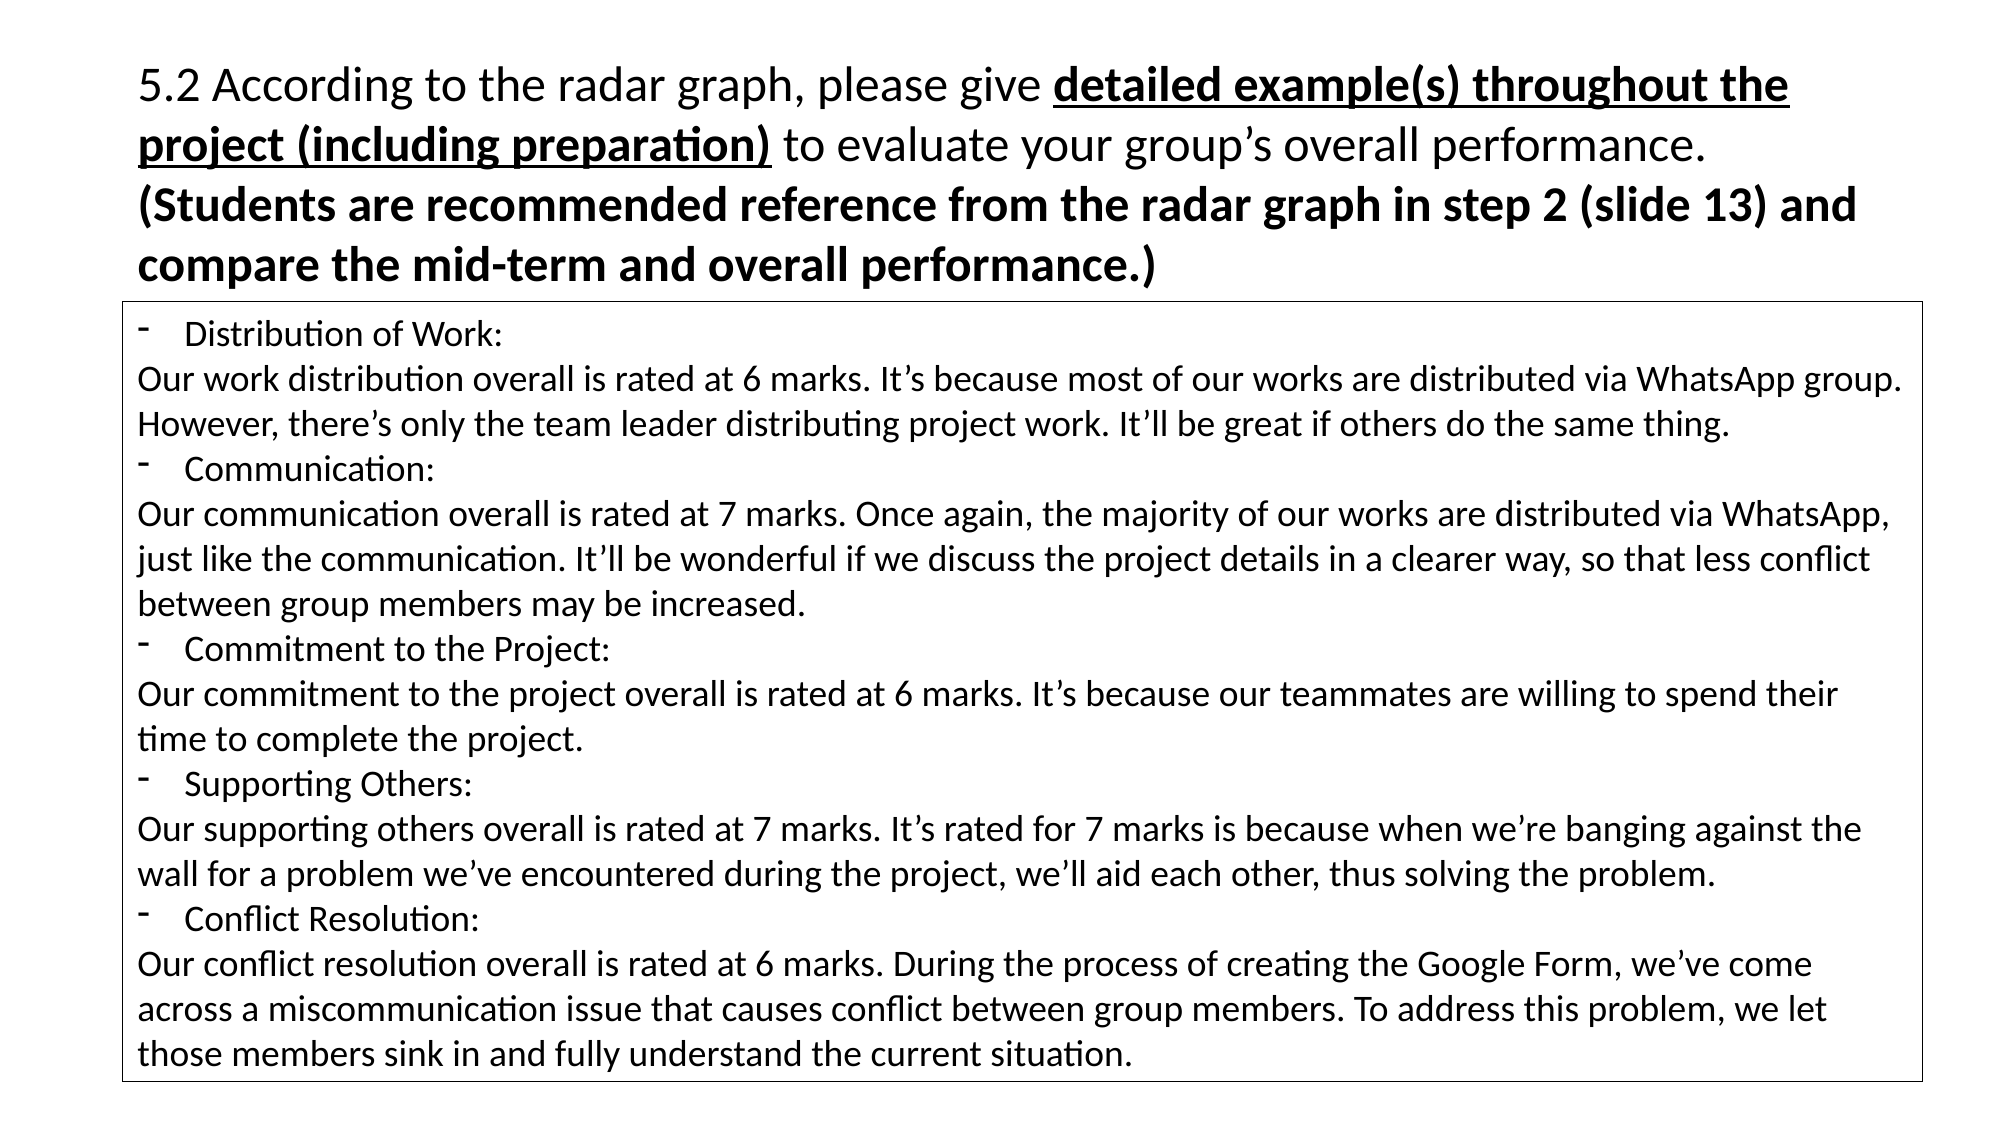

5.2 According to the radar graph, please give detailed example(s) throughout the project (including preparation) to evaluate your group’s overall performance.
(Students are recommended reference from the radar graph in step 2 (slide 13) and compare the mid-term and overall performance.)
Distribution of Work:
Our work distribution overall is rated at 6 marks. It’s because most of our works are distributed via WhatsApp group. However, there’s only the team leader distributing project work. It’ll be great if others do the same thing.
Communication:
Our communication overall is rated at 7 marks. Once again, the majority of our works are distributed via WhatsApp, just like the communication. It’ll be wonderful if we discuss the project details in a clearer way, so that less conflict between group members may be increased.
Commitment to the Project:
Our commitment to the project overall is rated at 6 marks. It’s because our teammates are willing to spend their time to complete the project.
Supporting Others:
Our supporting others overall is rated at 7 marks. It’s rated for 7 marks is because when we’re banging against the wall for a problem we’ve encountered during the project, we’ll aid each other, thus solving the problem.
Conflict Resolution:
Our conflict resolution overall is rated at 6 marks. During the process of creating the Google Form, we’ve come across a miscommunication issue that causes conflict between group members. To address this problem, we let those members sink in and fully understand the current situation.